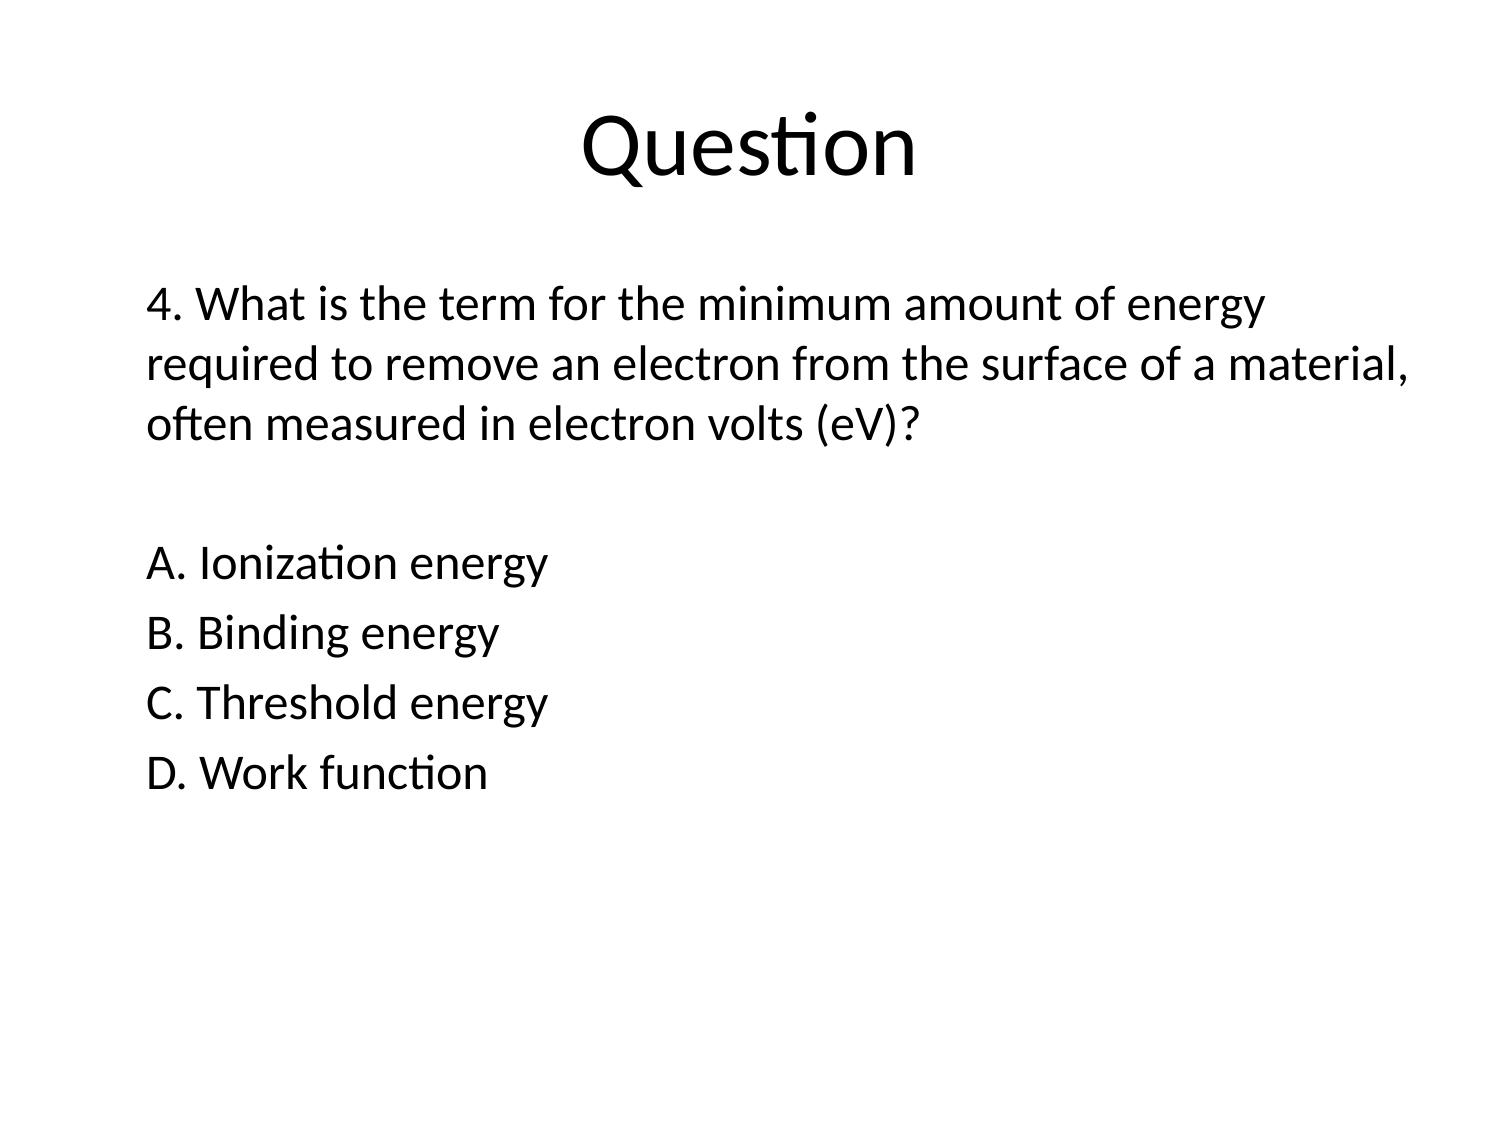

# Question
4. What is the term for the minimum amount of energy required to remove an electron from the surface of a material, often measured in electron volts (eV)?

A. Ionization energy
B. Binding energy
C. Threshold energy
D. Work function